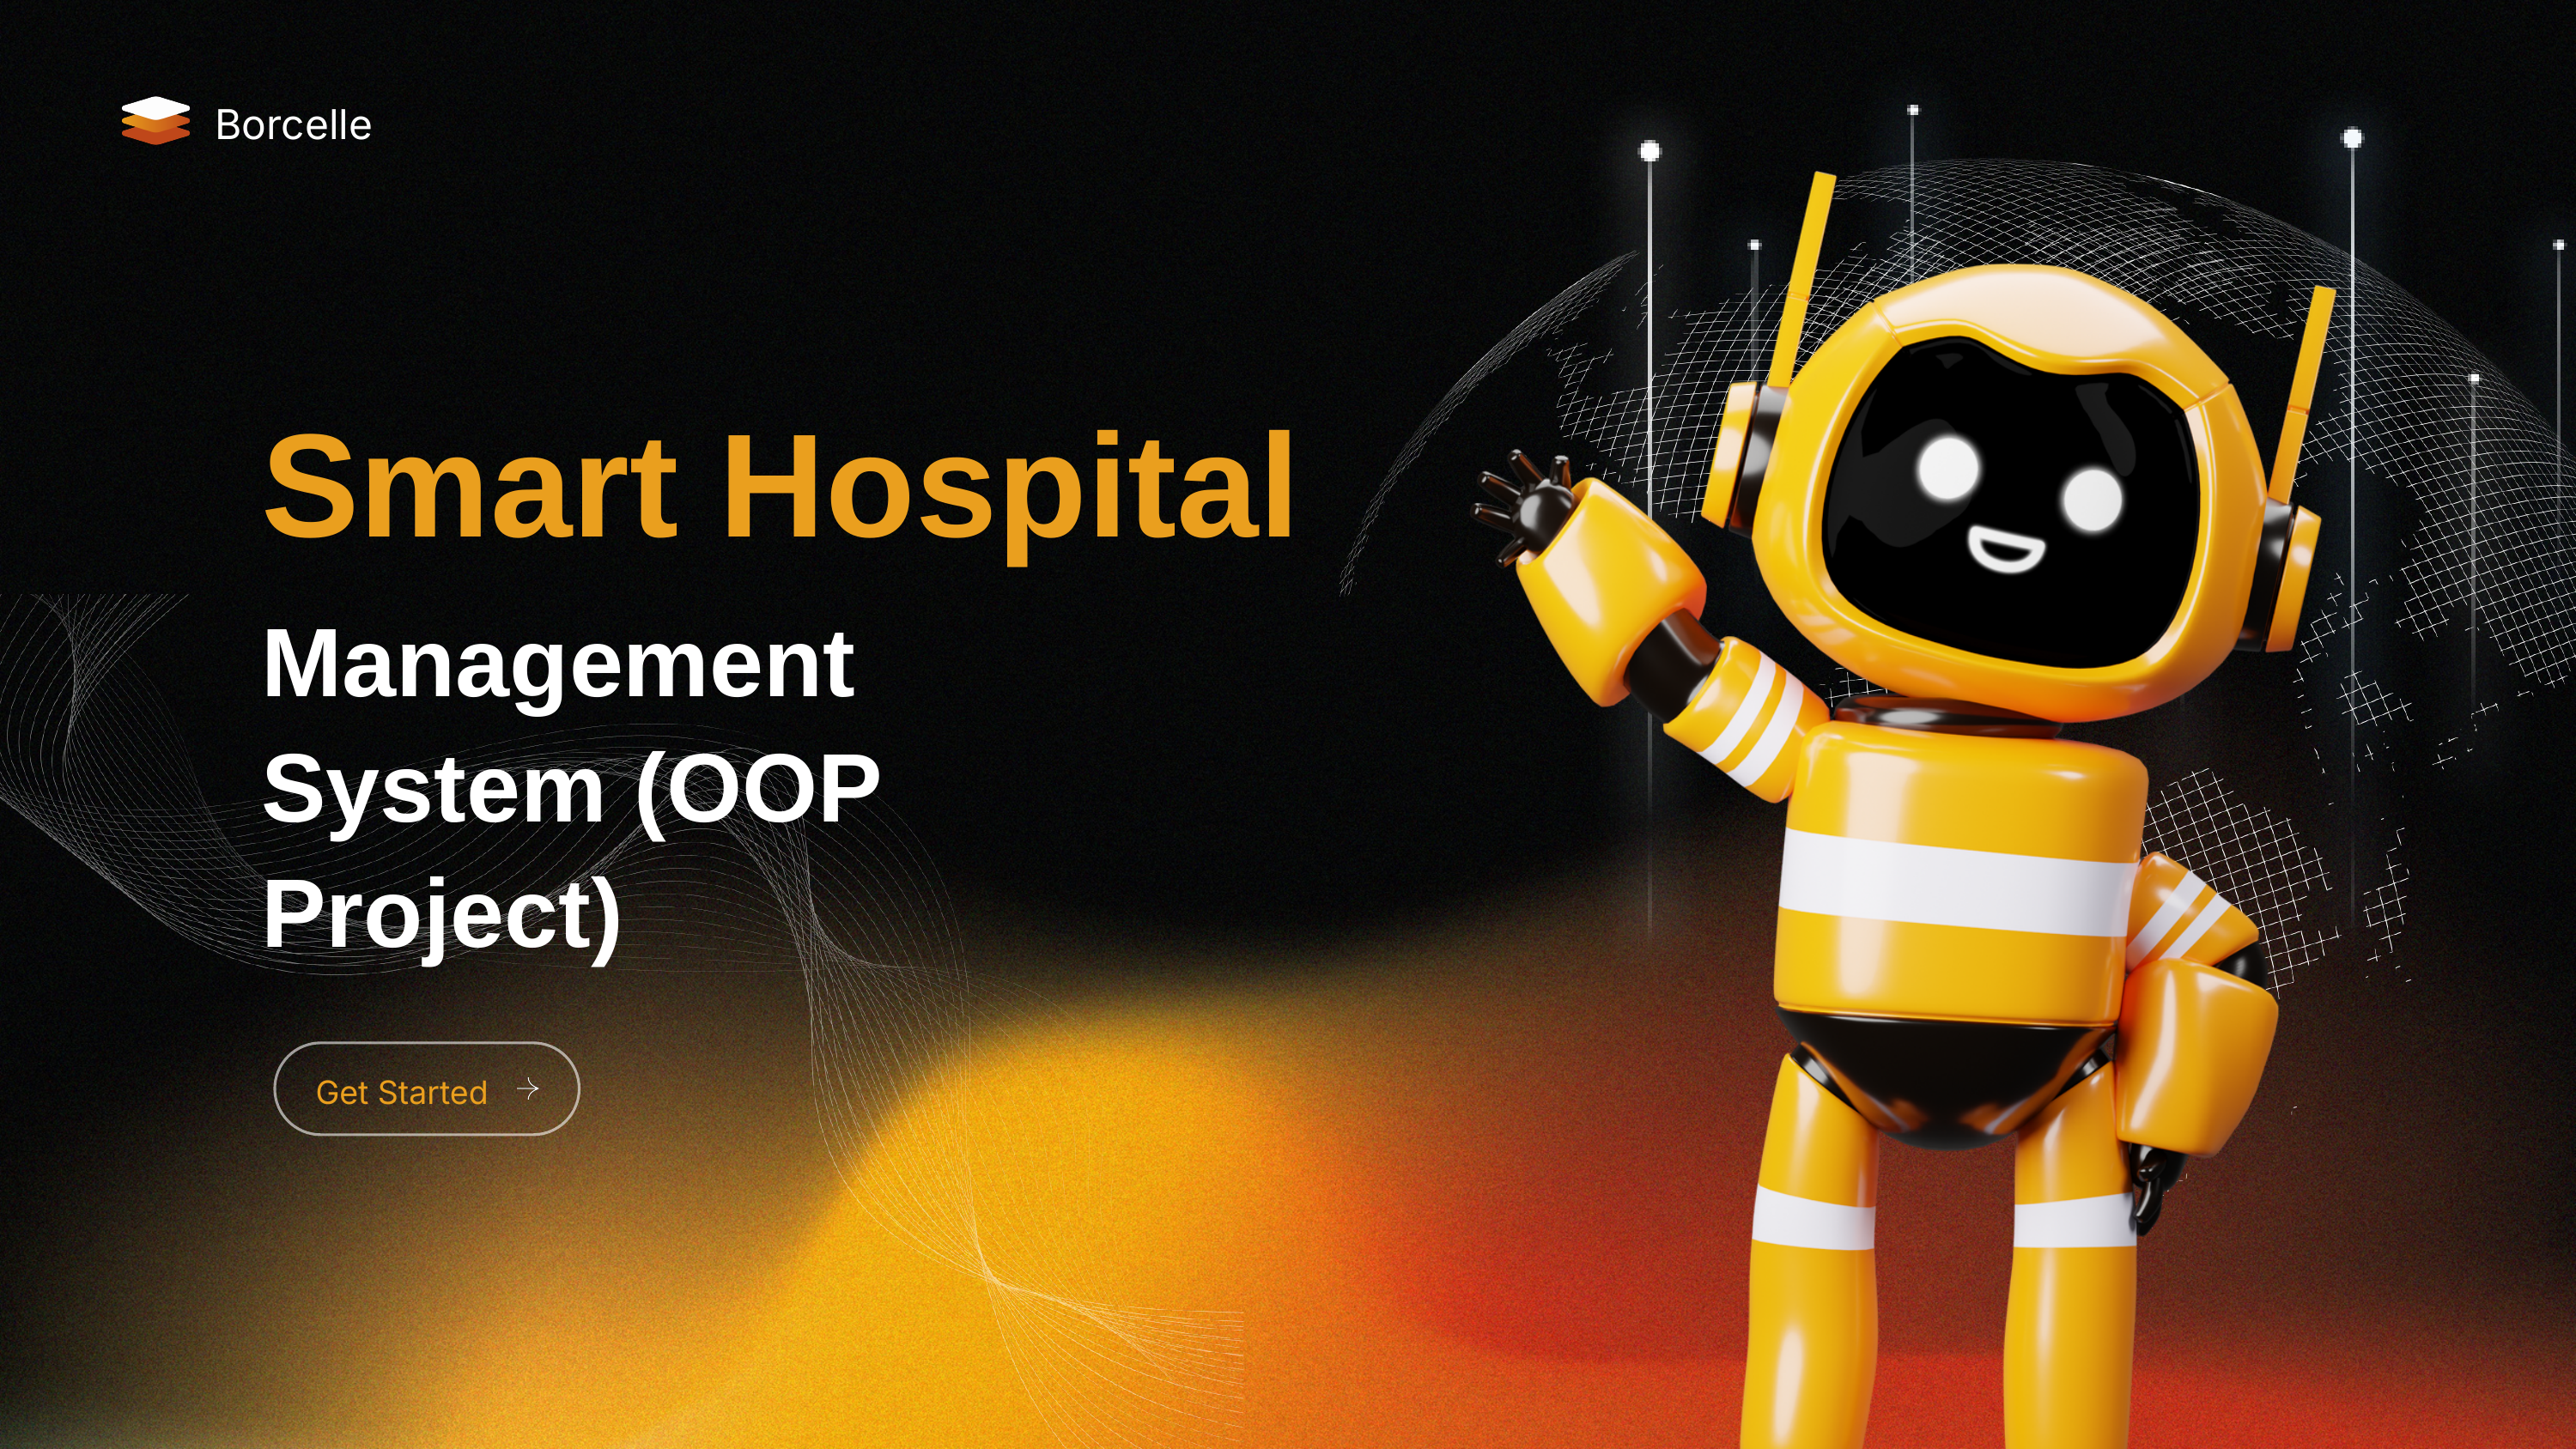

Borcelle

Smart Hospital
Management System (OOP Project)

Get Started